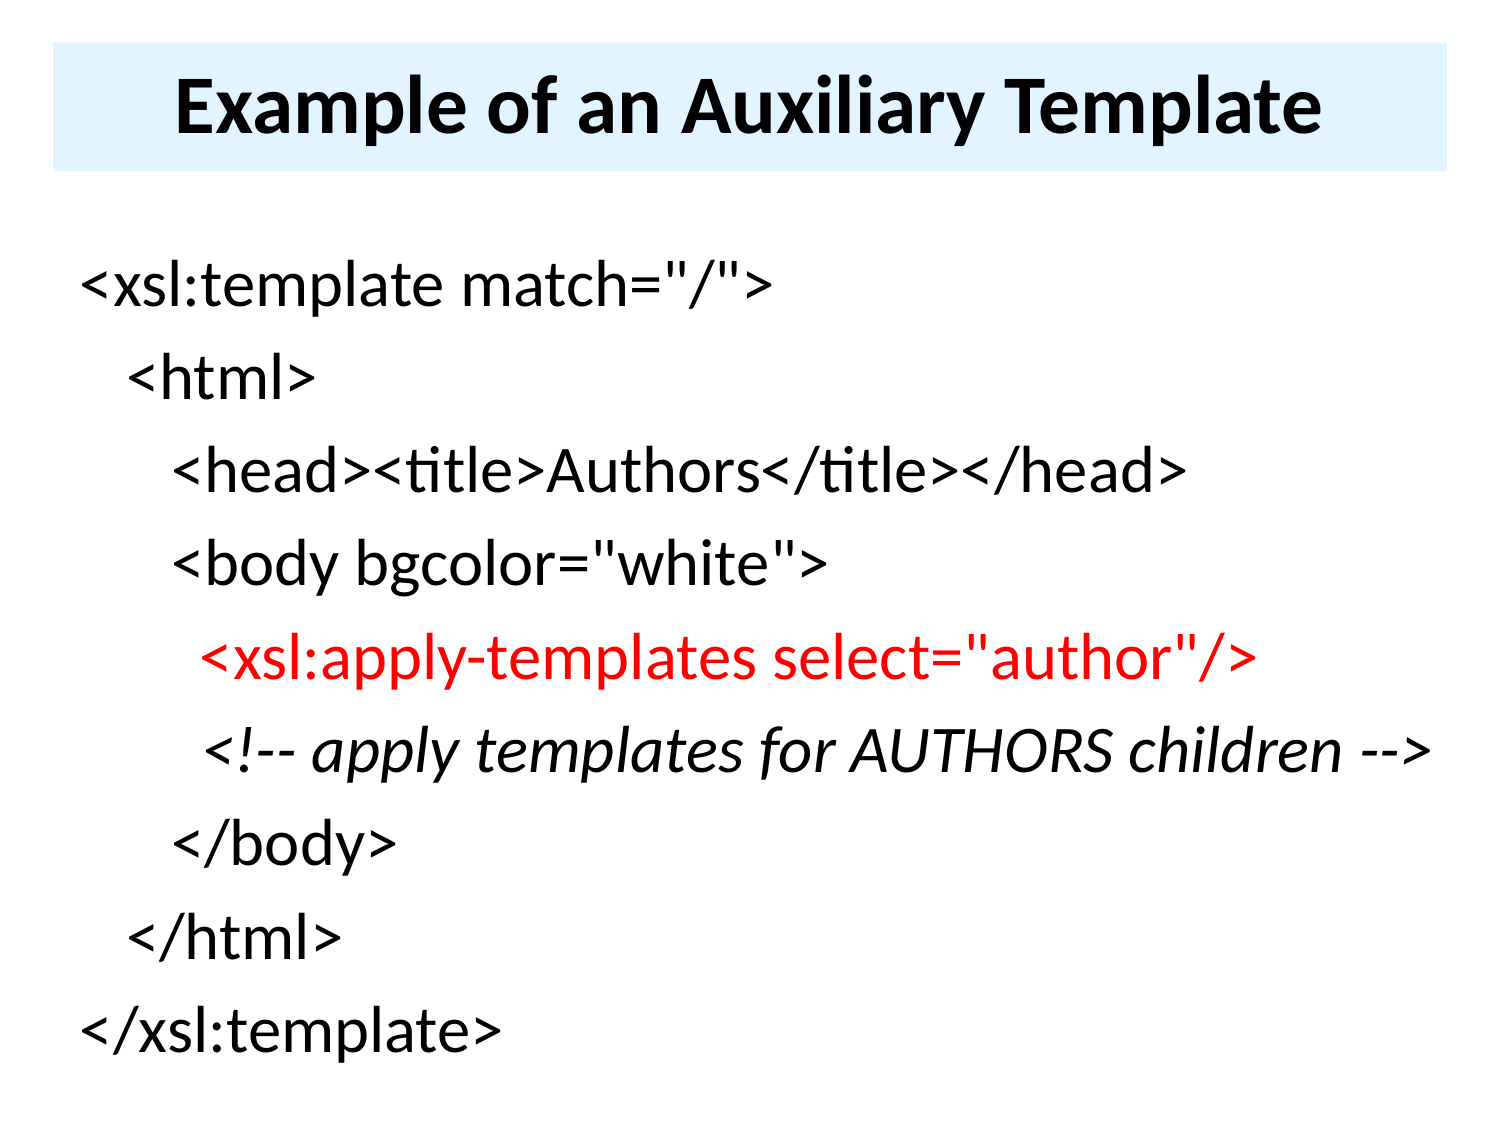

# Example of an Auxiliary Template
<xsl:template match="/">
	<html>
	   <head><title>Authors</title></head>
	   <body bgcolor="white">
        <xsl:apply-templates select="author"/>
	     <!-- apply templates for AUTHORS children -->
	   </body>
	</html>
</xsl:template>